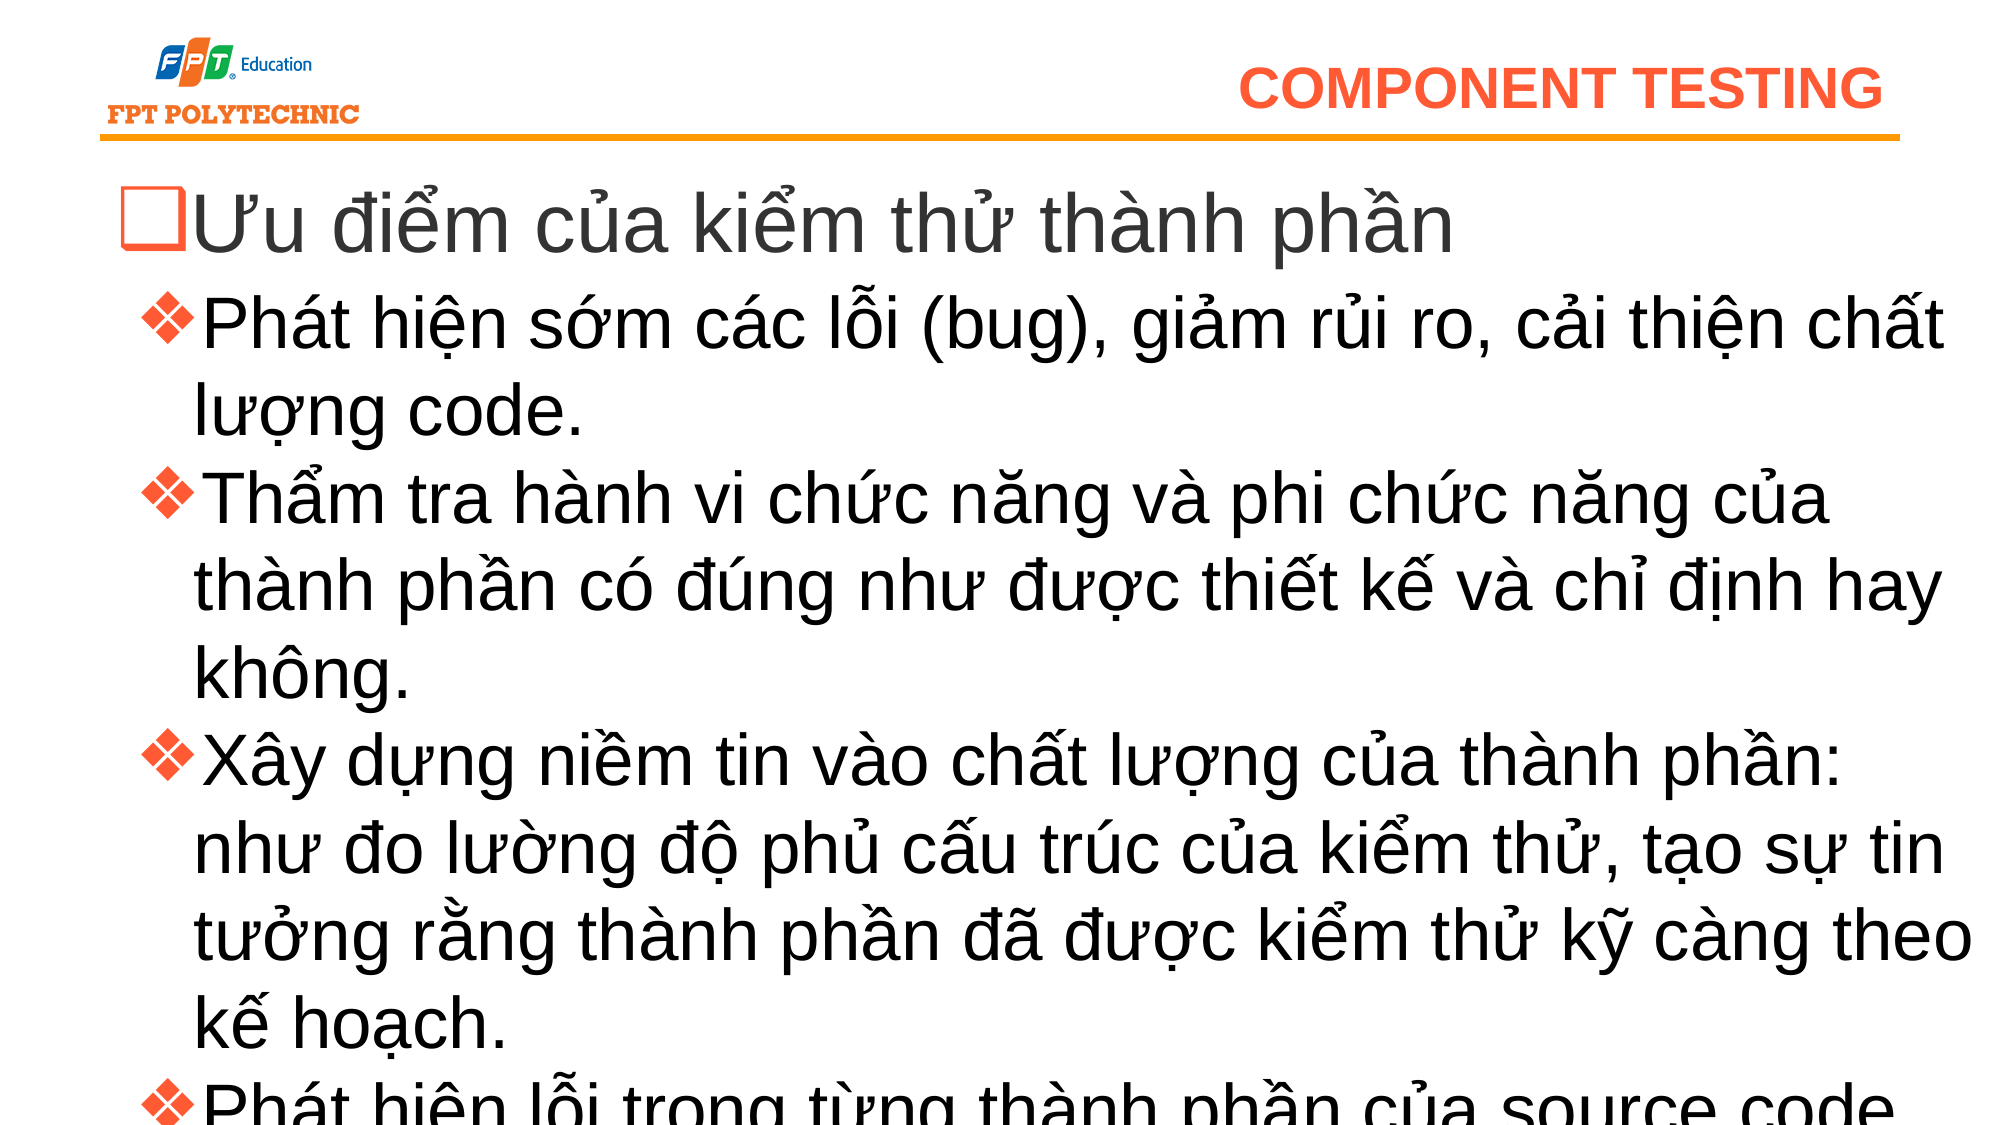

# component testing
Ưu điểm của kiểm thử thành phần
Phát hiện sớm các lỗi (bug), giảm rủi ro, cải thiện chất lượng code.
Thẩm tra hành vi chức năng và phi chức năng của thành phần có đúng như được thiết kế và chỉ định hay không.
Xây dựng niềm tin vào chất lượng của thành phần: như đo lường độ phủ cấu trúc của kiểm thử, tạo sự tin tưởng rằng thành phần đã được kiểm thử kỹ càng theo kế hoạch.
Phát hiện lỗi trong từng thành phần của source code.
Ngăn ngừa tình trạng lọt lỗi xuống lần thử nghiệm sau.